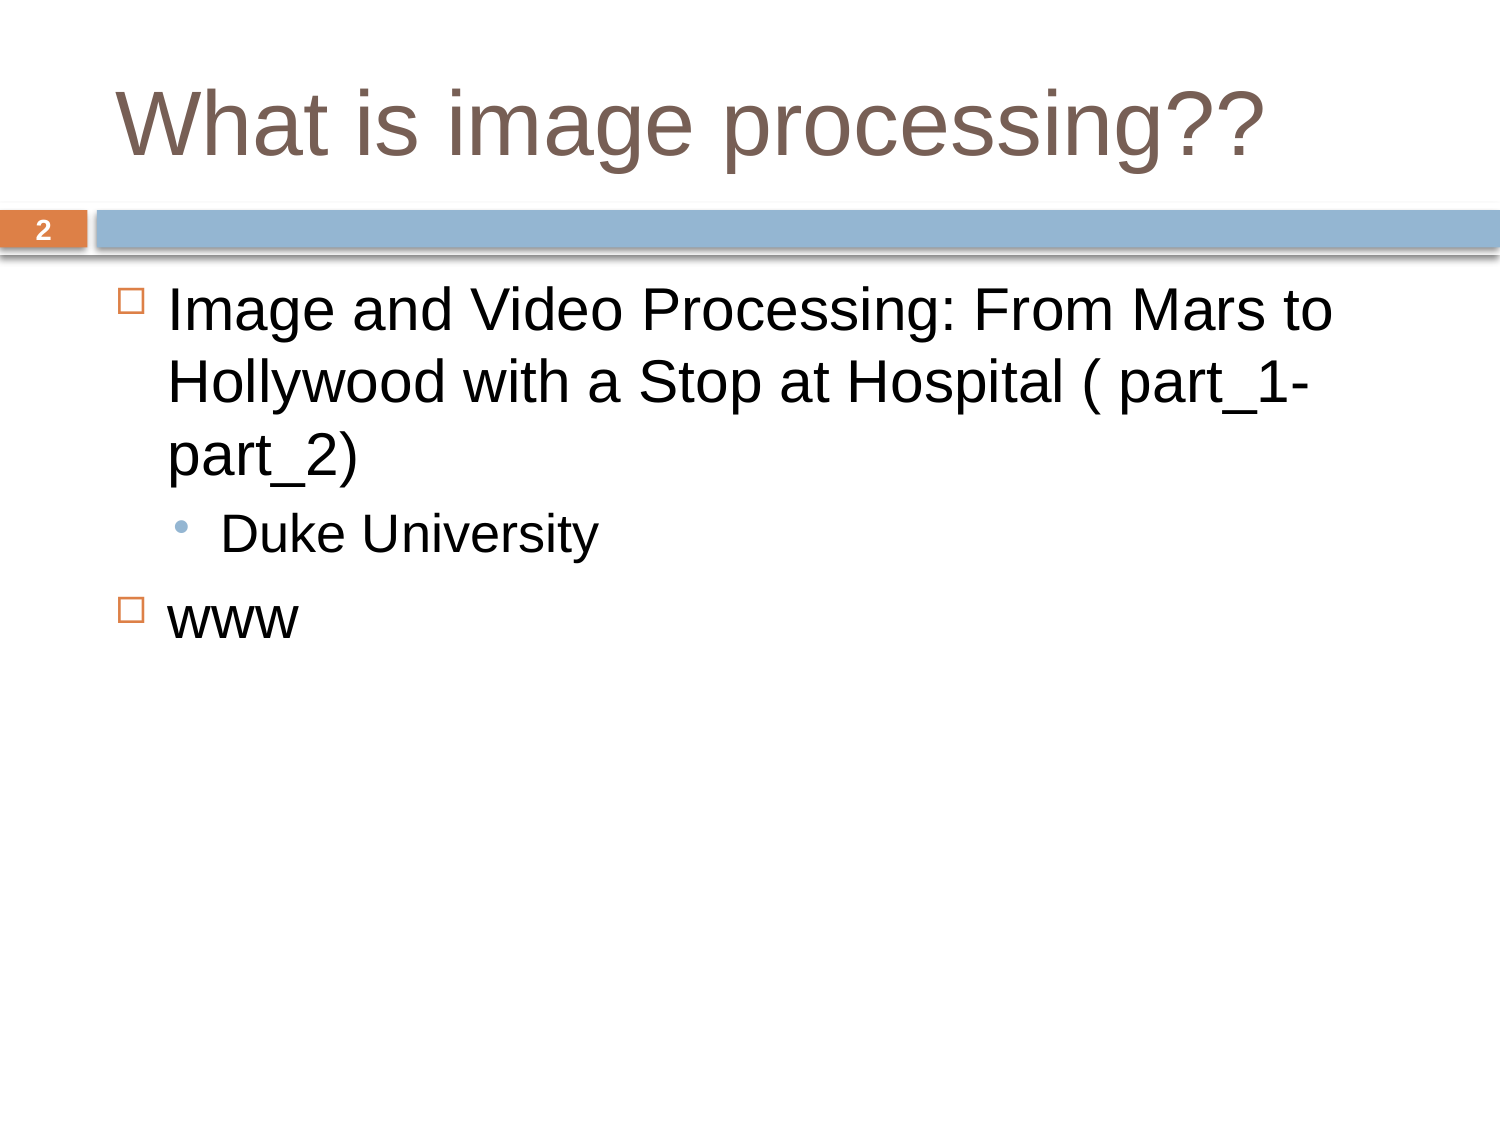

# What is image processing??
2
Image and Video Processing: From Mars to Hollywood with a Stop at Hospital ( part_1- part_2)
Duke University
www